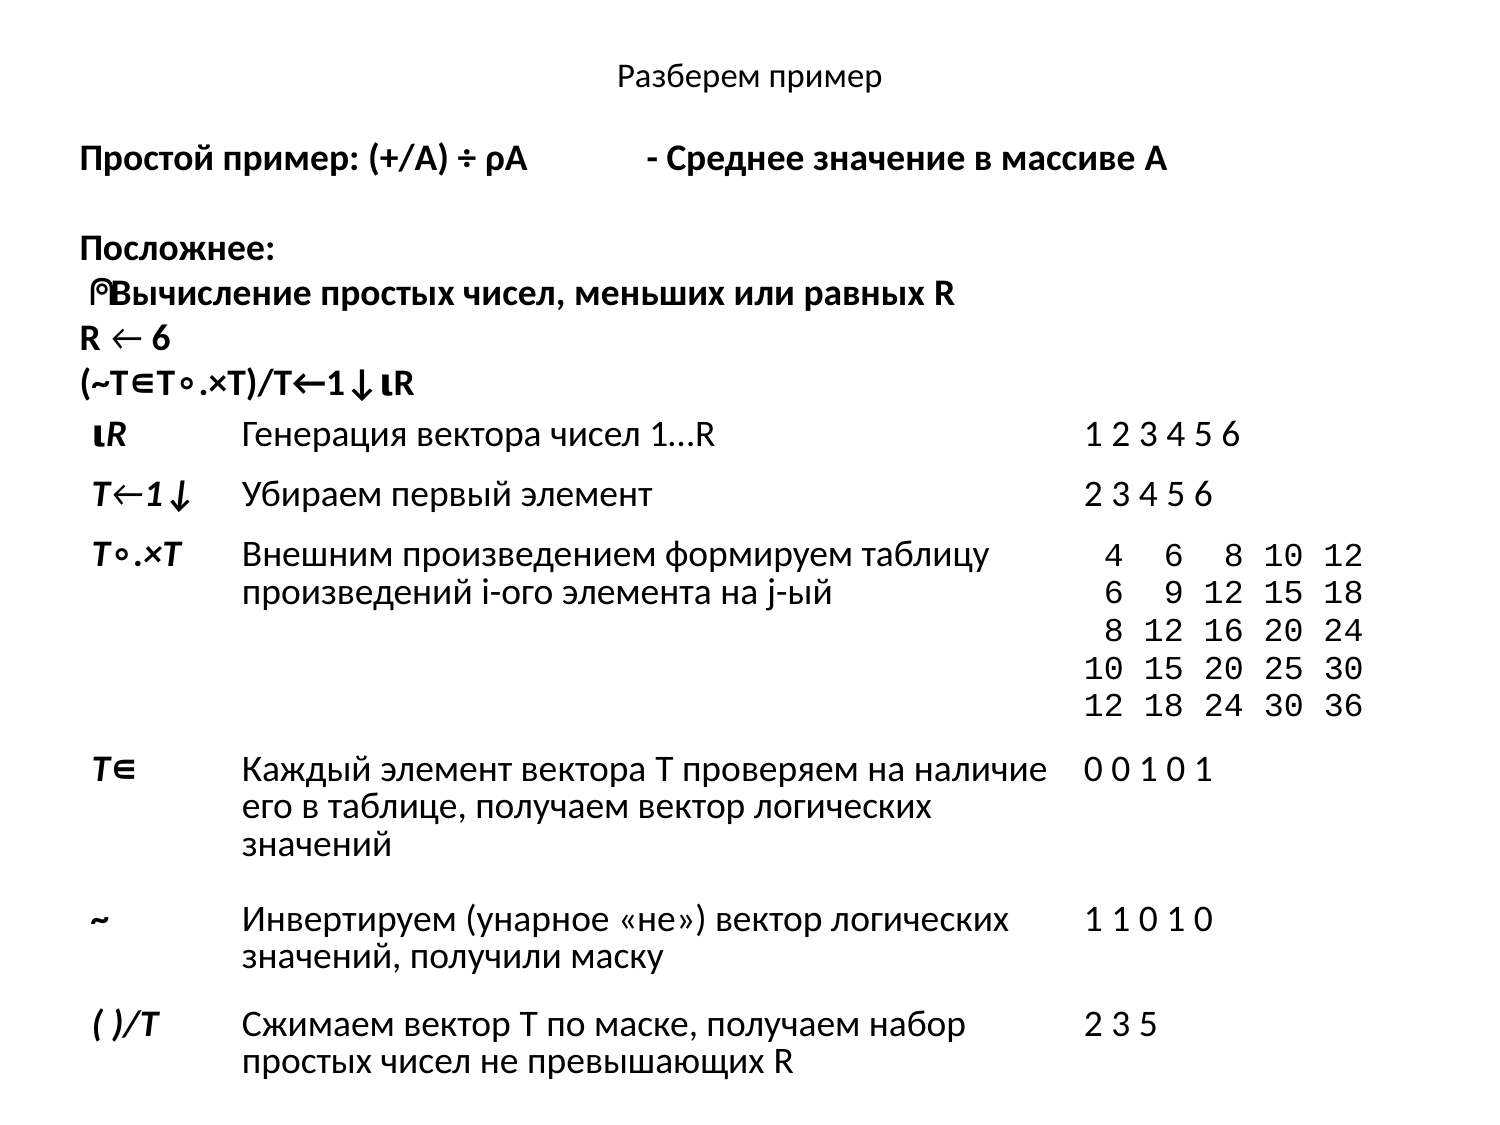

# Разберем пример
Простой пример: (+/A) ÷ ρA              - Среднее значение в массиве A

Посложнее:
⍝ Вычисление простых чисел, меньших или равных R
R ← 6
(~T∊T∘.×T)/T←1↓⍳R
| ⍳R | Генерация вектора чисел 1…R | 1 2 3 4 5 6 |
| --- | --- | --- |
| T←1↓ | Убираем первый элемент | 2 3 4 5 6 |
| T∘.×T | Внешним произведением формируем таблицу произведений i-ого элемента на j-ый | 4 6 8 10 12 6 9 12 15 18 8 12 16 20 24 10 15 20 25 30 12 18 24 30 36 |
| T∊ | Каждый элемент вектора T проверяем на наличие его в таблице, получаем вектор логических значений | 0 0 1 0 1 |
| ~ | Инвертируем (унарное «не») вектор логических значений, получили маску | 1 1 0 1 0 |
| ( )/T | Сжимаем вектор T по маске, получаем набор простых чисел не превышающих R | 2 3 5 |